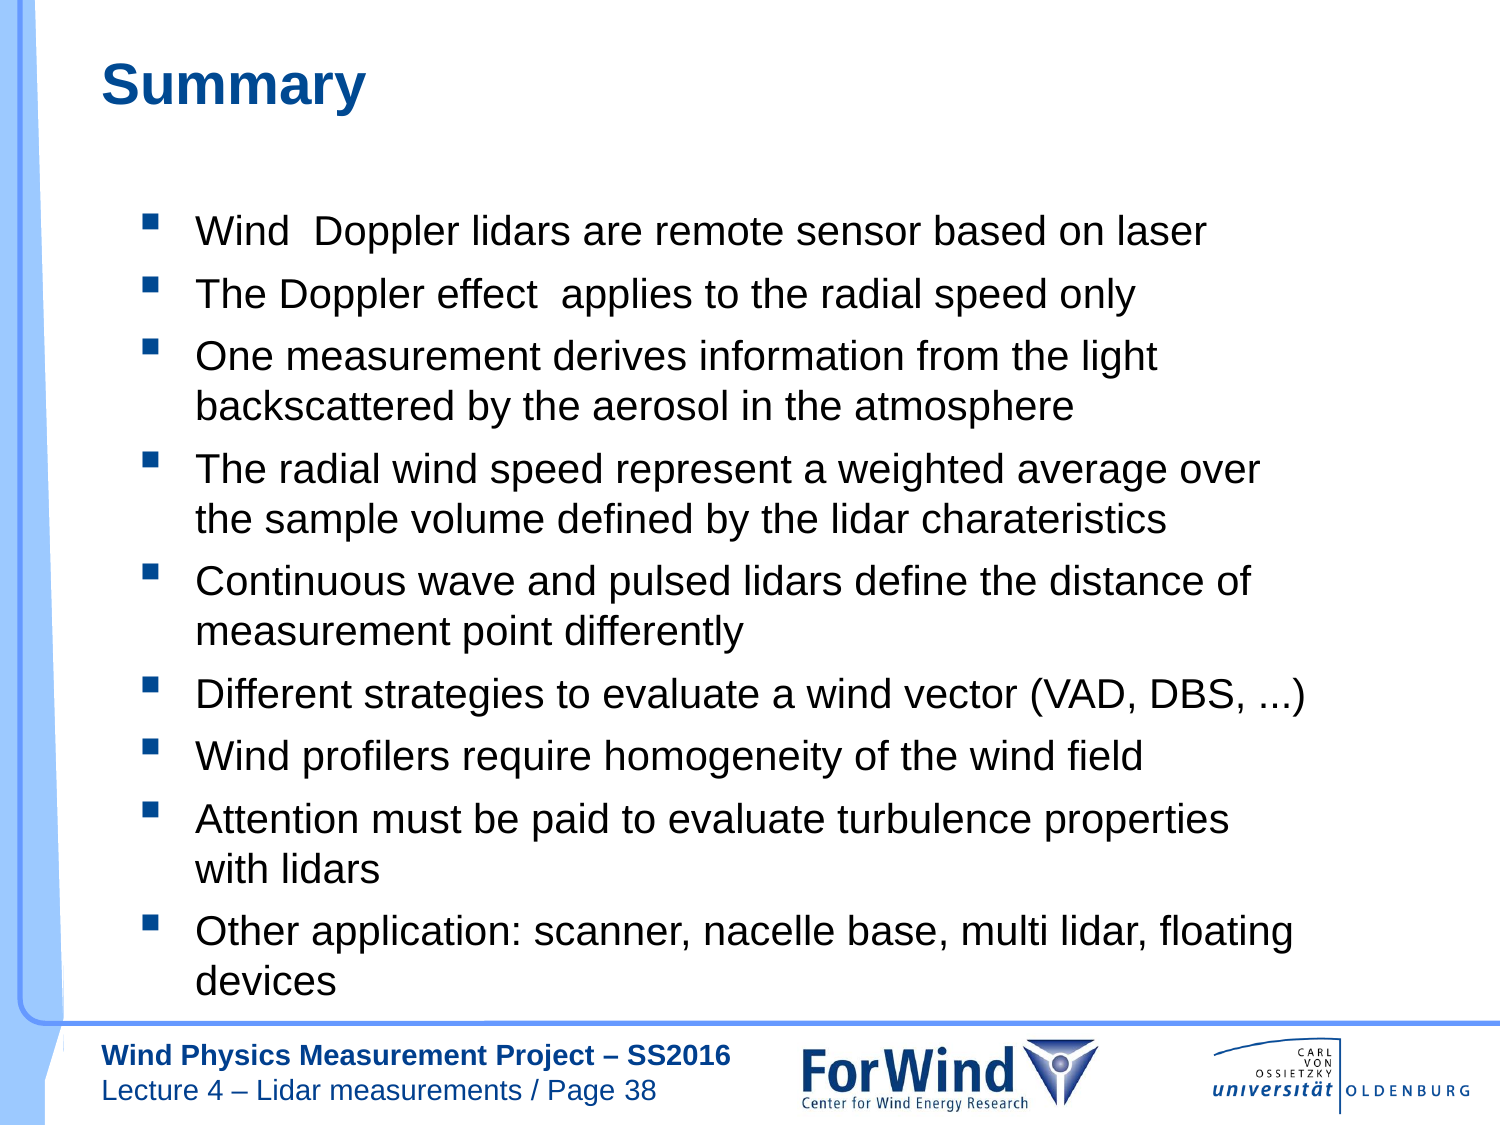

Summary
Wind  Doppler lidars are remote sensor based on laser
The Doppler effect  applies to the radial speed only
One measurement derives information from the light backscattered by the aerosol in the atmosphere
The radial wind speed represent a weighted average over the sample volume defined by the lidar charateristics
Continuous wave and pulsed lidars define the distance of  measurement point differently
Different strategies to evaluate a wind vector (VAD, DBS, ...)
Wind profilers require homogeneity of the wind field
Attention must be paid to evaluate turbulence properties with lidars
Other application: scanner, nacelle base, multi lidar, floating devices